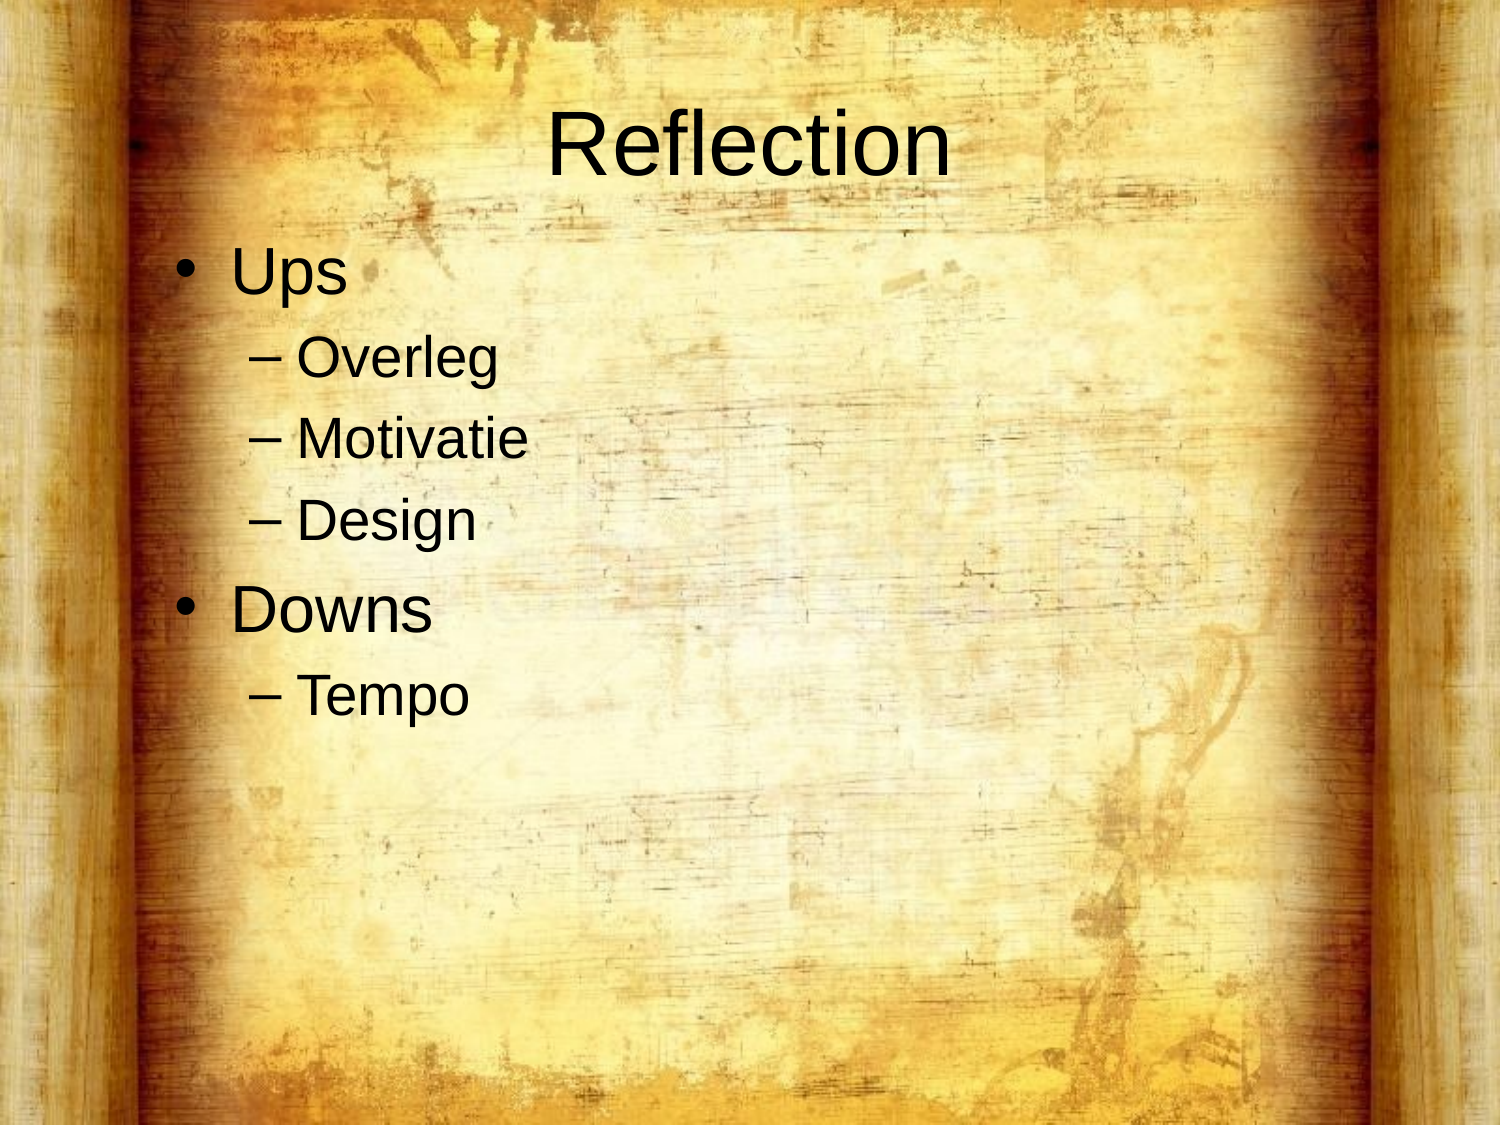

# Reflection
Ups
Overleg
Motivatie
Design
Downs
Tempo